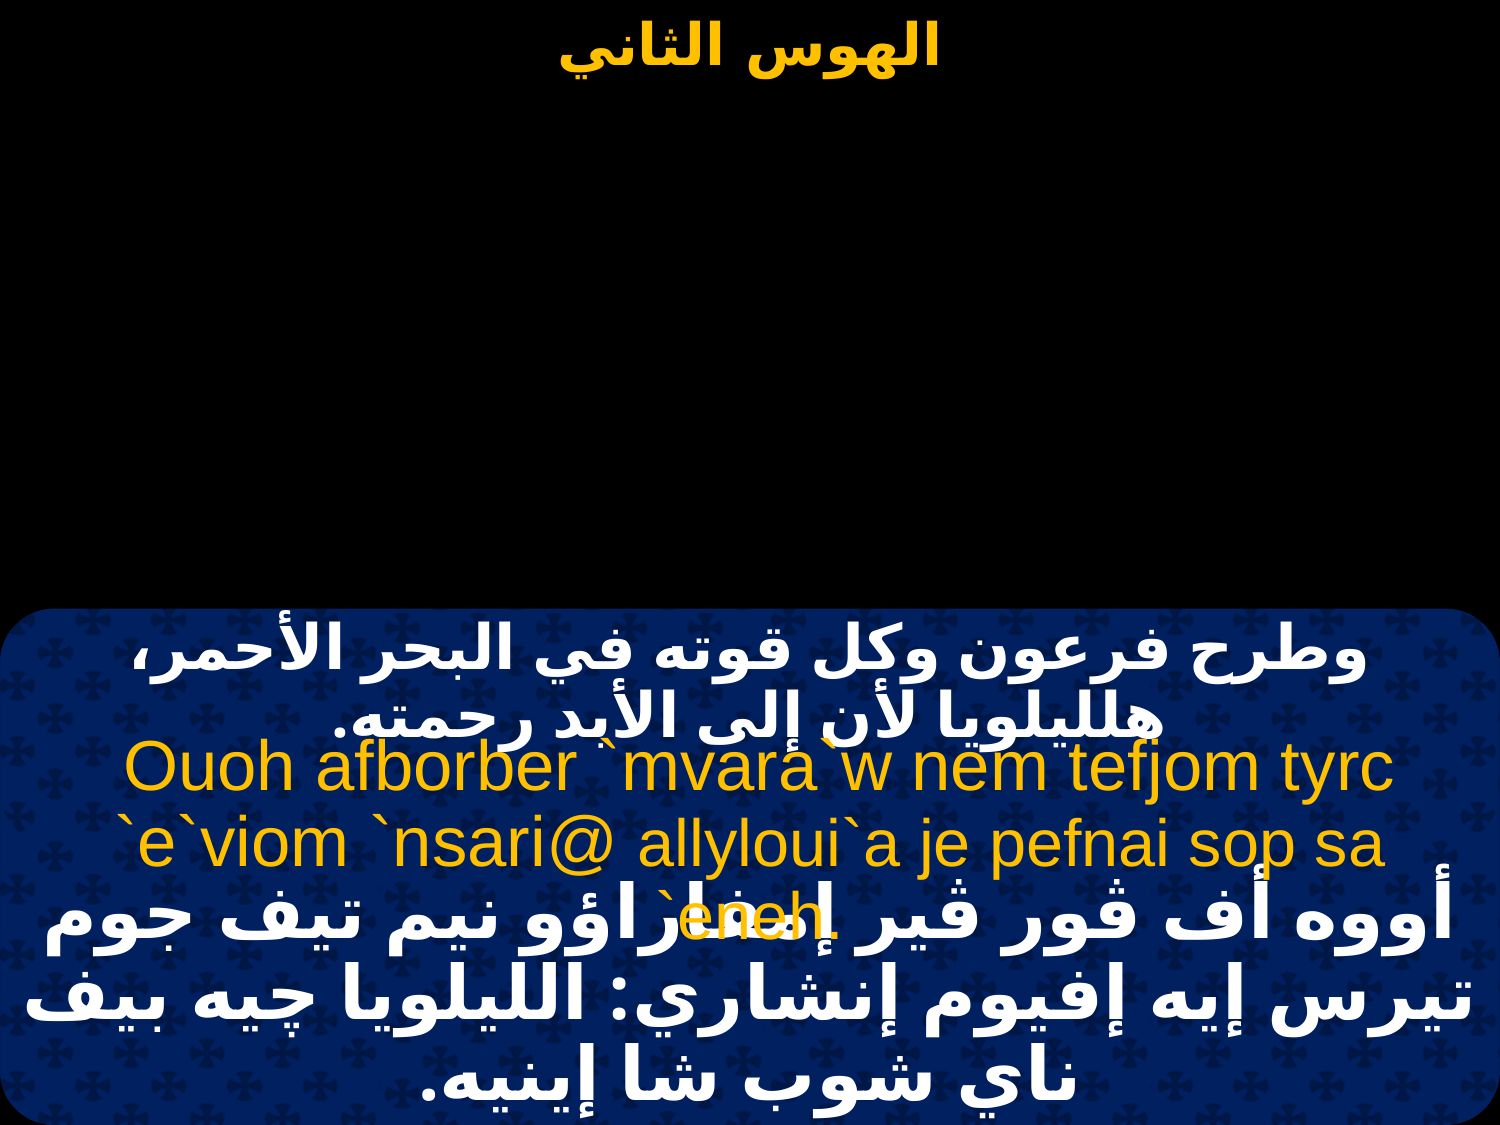

#
وطرح فرعون وكل قوته في البحر الأحمر، هلليلويا لأن إلى الأبد رحمته.
 Ouoh afborber `mvara`w nem tefjom tyrc `e`viom `nsari@ allyloui`a je pefnai sop sa `eneh.
أووه أف ڤور ڤير إمفاراؤو نيم تيف جوم تيرس إيه إفيوم إنشاري: الليلويا چيه بيف ناي شوب شا إينيه.